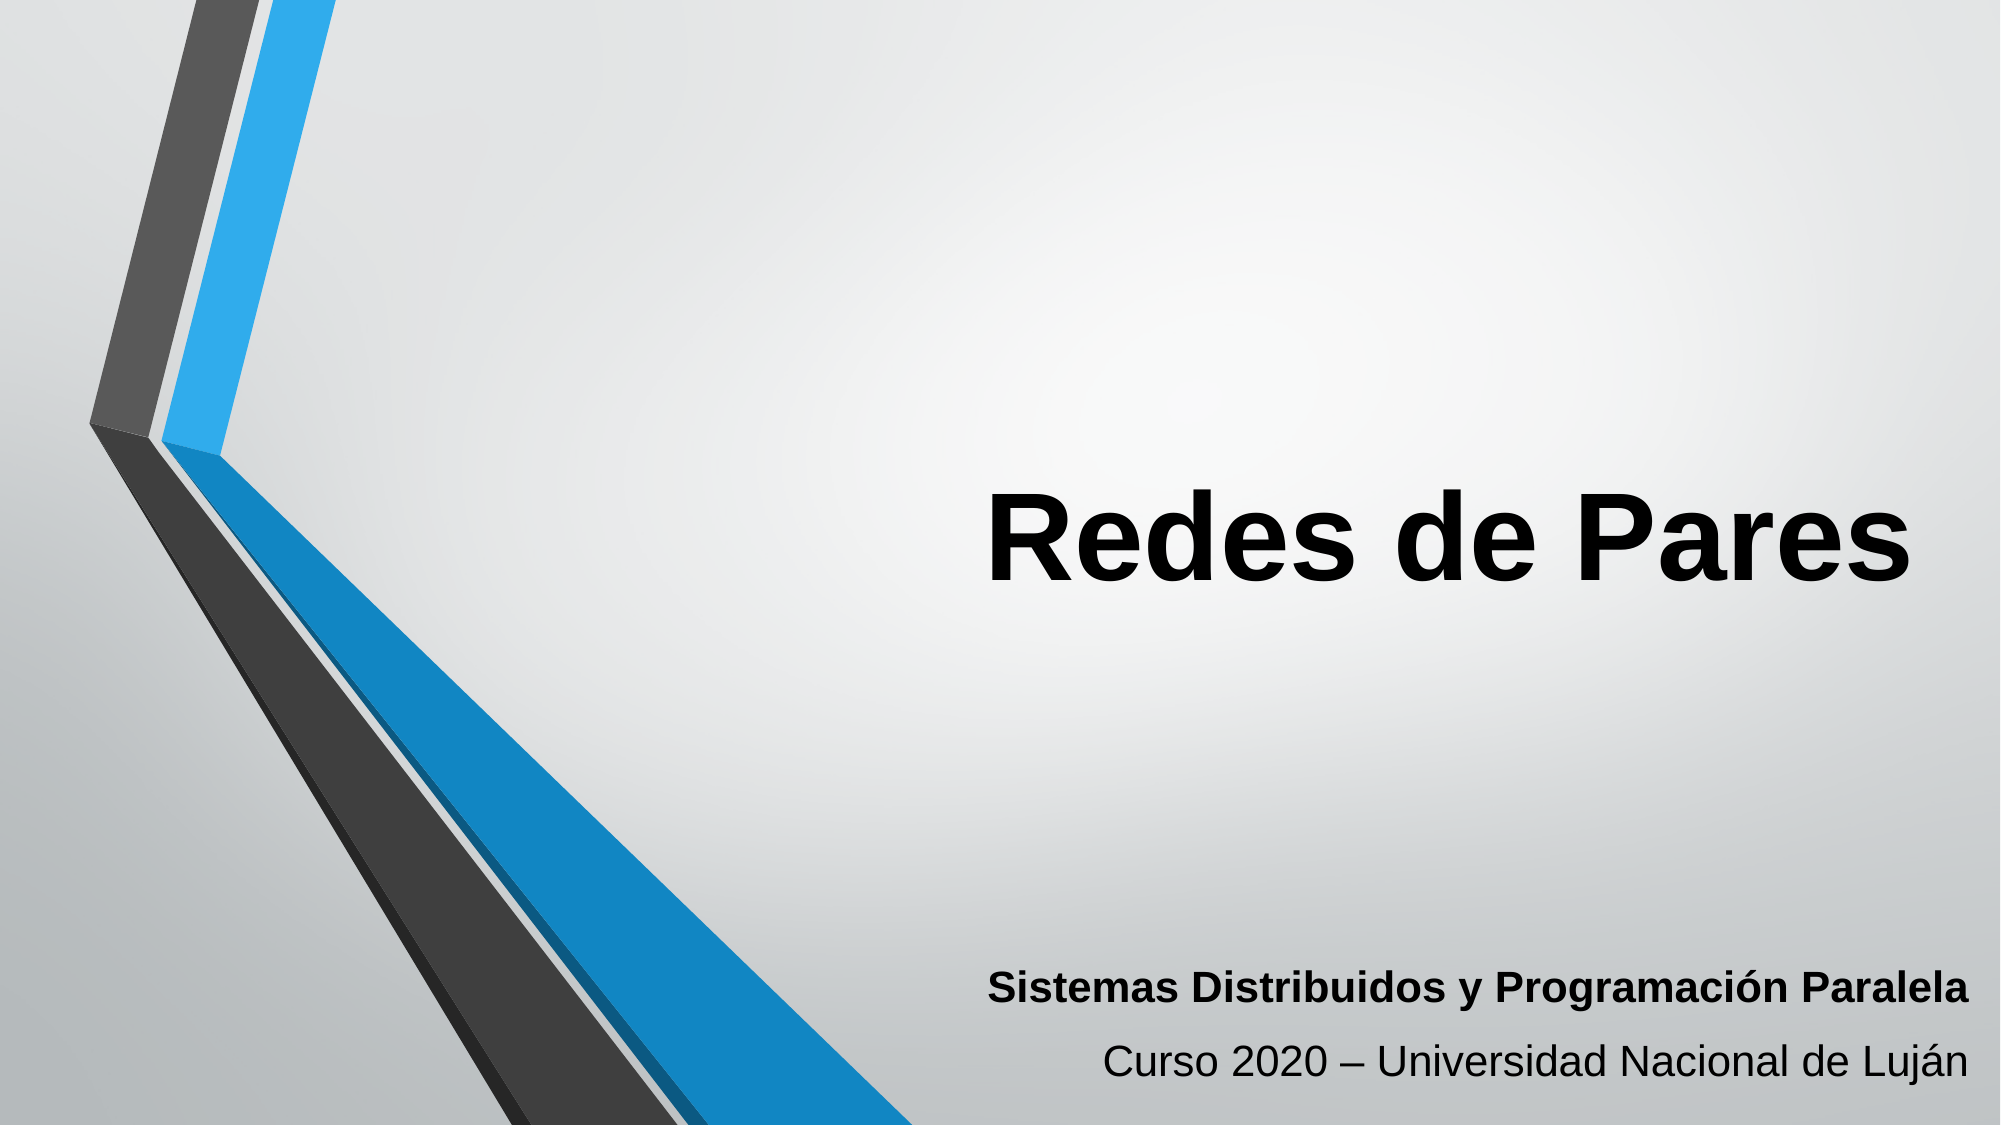

# Redes de Pares
Sistemas Distribuidos y Programación Paralela
Curso 2020 – Universidad Nacional de Luján